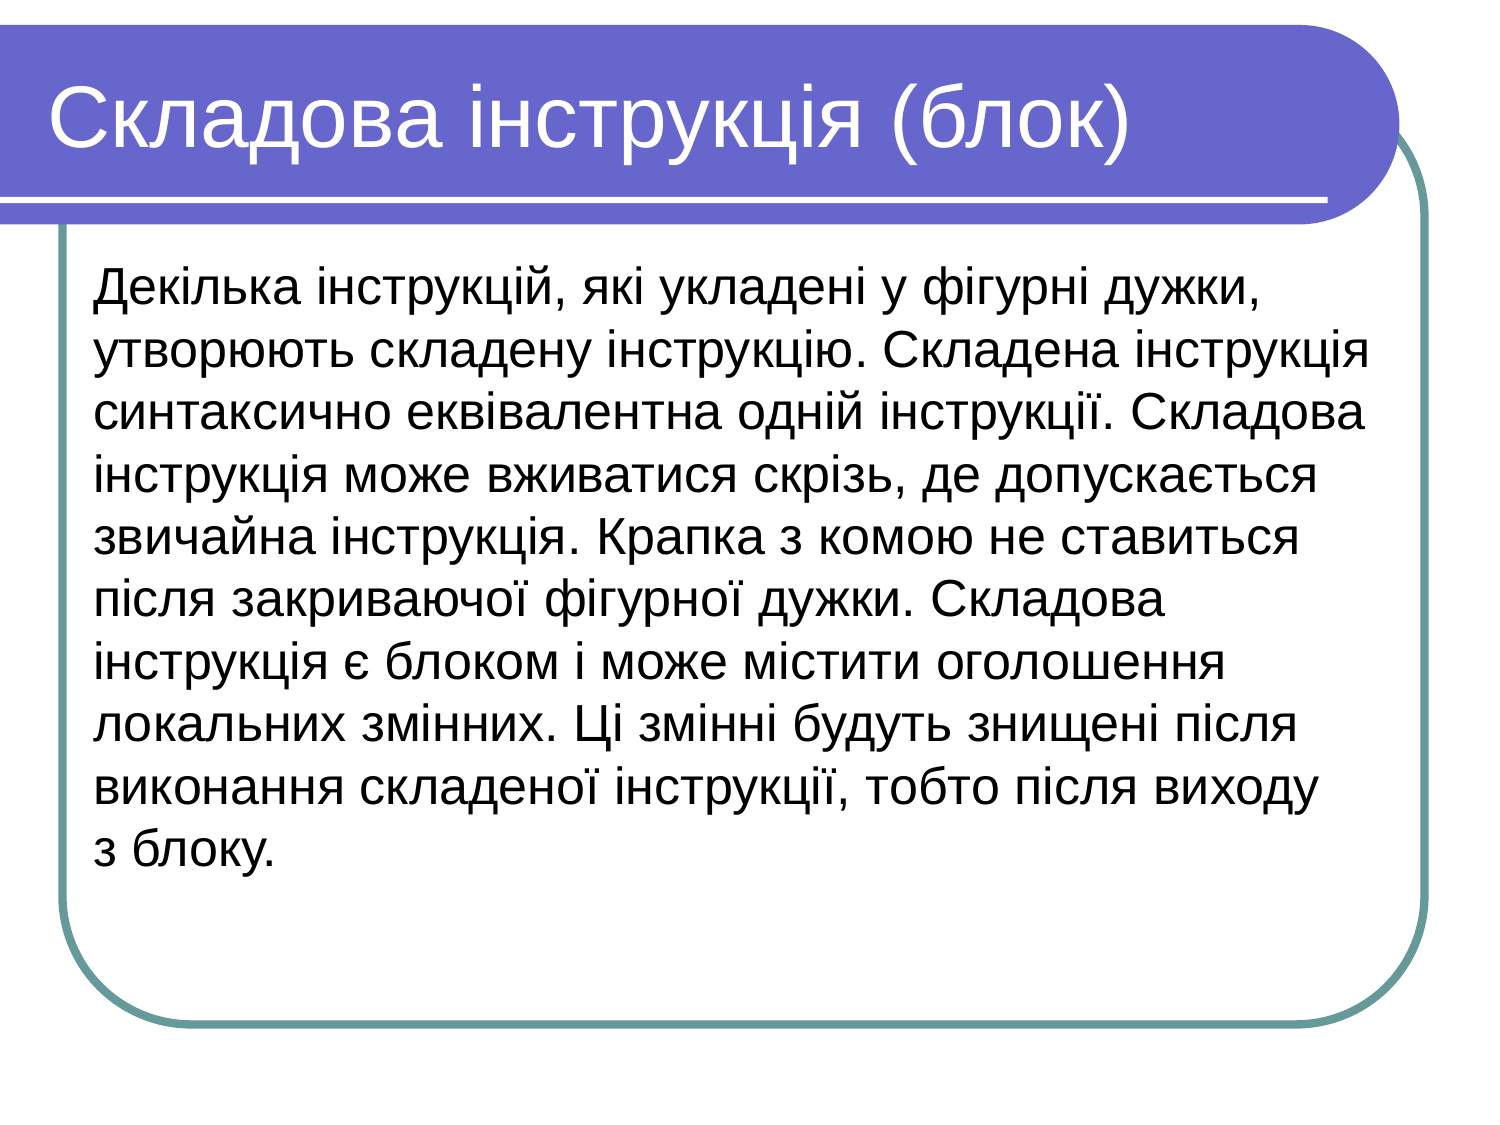

# Складова інструкція (блок)
Декілька інструкцій, які укладені у фігурні дужки, утворюють складену інструкцію. Складена інструкція синтаксично еквівалентна одній інструкції. Складова інструкція може вживатися скрізь, де допускається звичайна інструкція. Крапка з комою не ставиться після закриваючої фігурної дужки. Складова інструкція є блоком і може містити оголошення локальних змінних. Ці змінні будуть знищені після виконання складеної інструкції, тобто після виходу    з блоку.